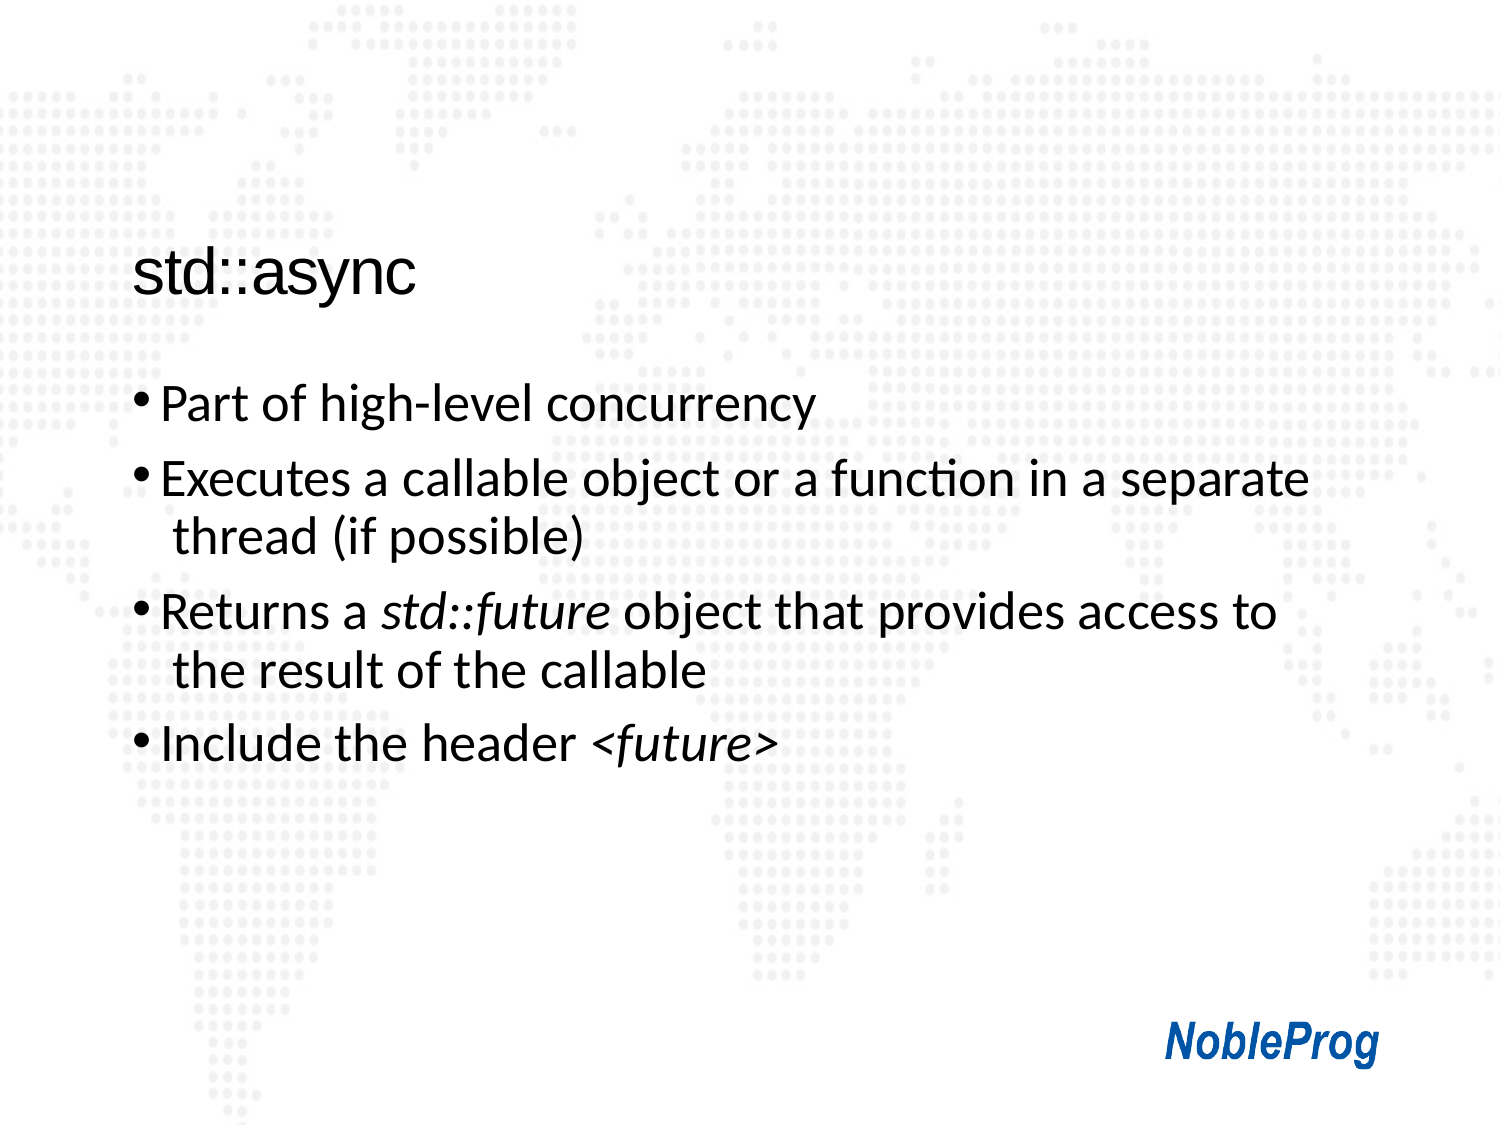

# std::async
Part of high-level concurrency
Executes a callable object or a function in a separate  thread (if possible)
Returns a std::future object that provides access to  the result of the callable
Include the header <future>